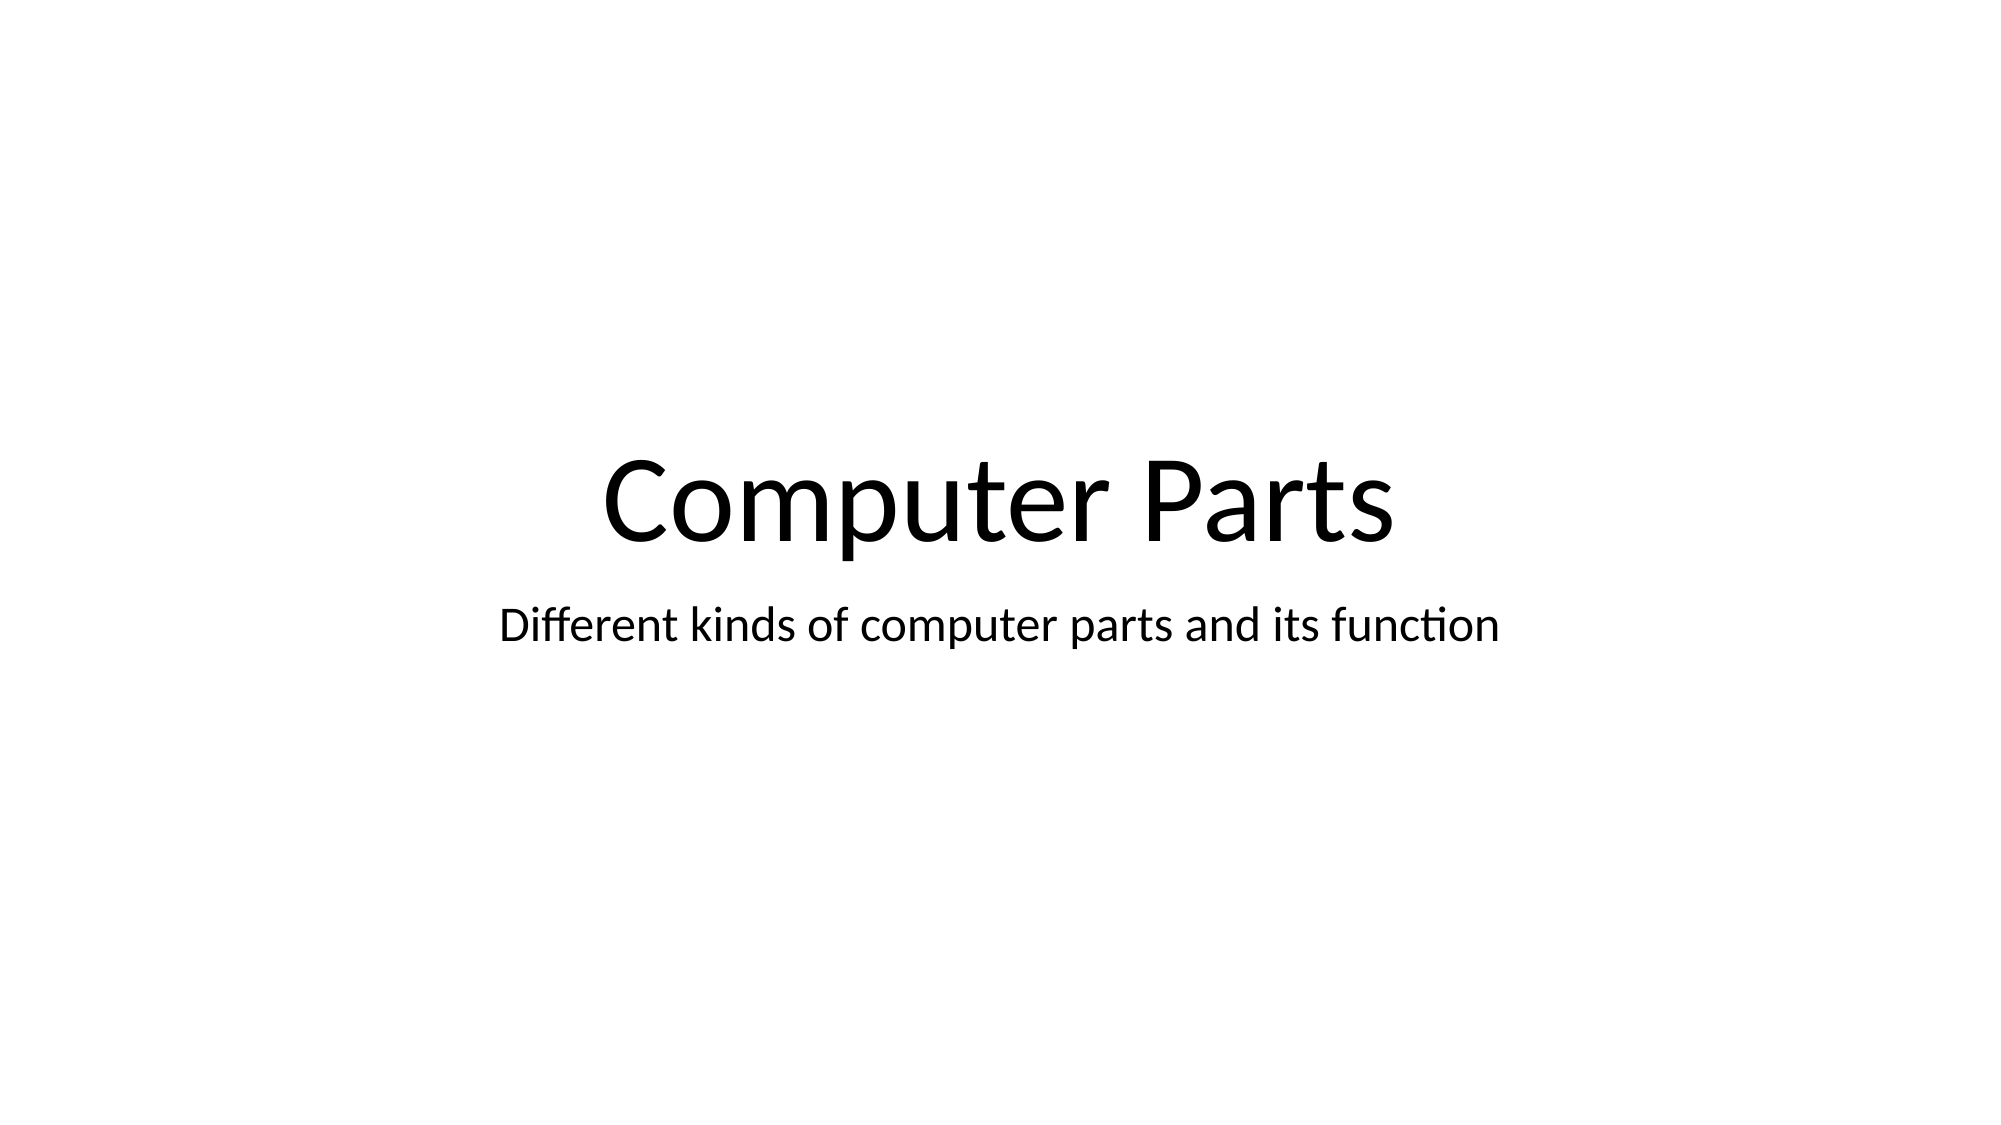

# Computer Parts
Different kinds of computer parts and its function